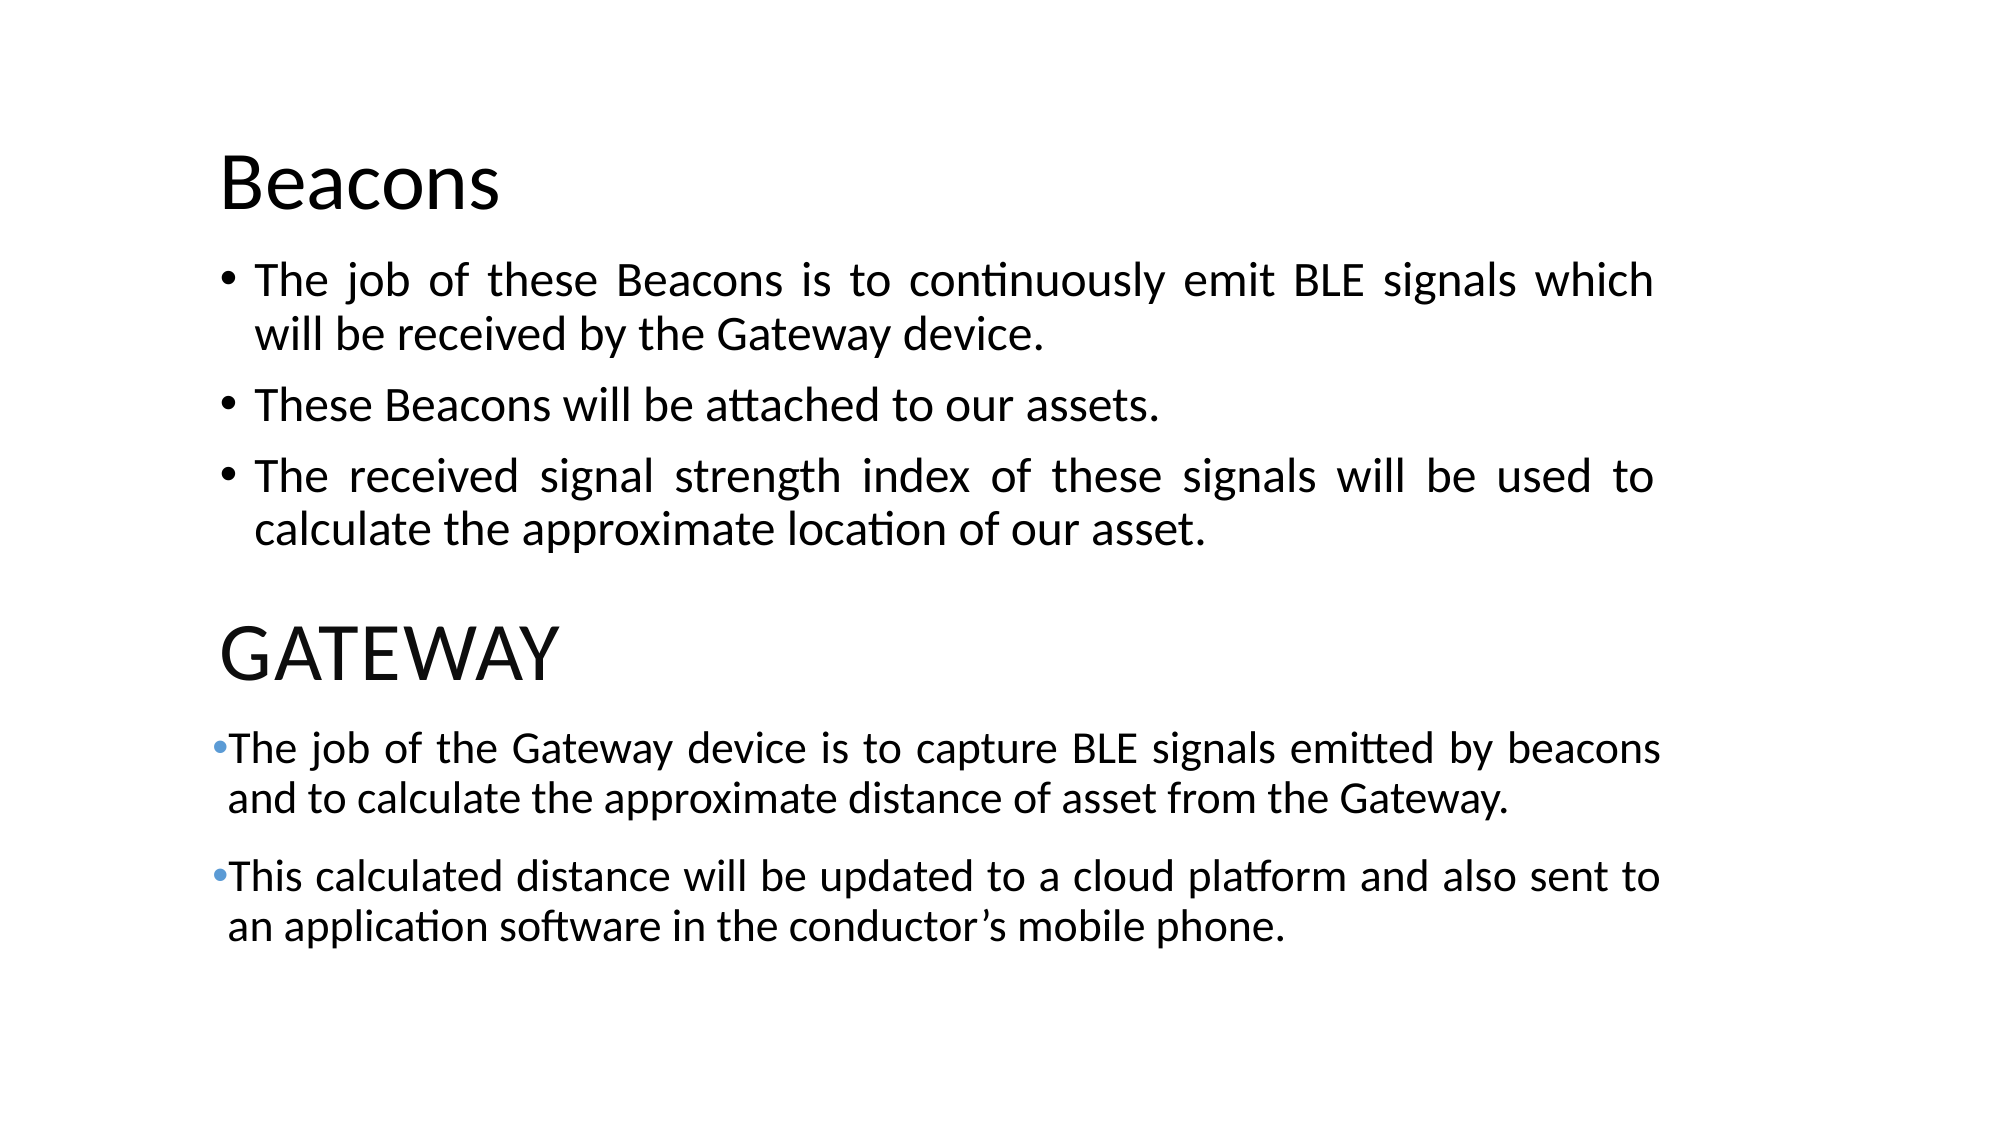

# Beacons
The job of these Beacons is to continuously emit BLE signals which will be received by the Gateway device.
These Beacons will be attached to our assets.
The received signal strength index of these signals will be used to calculate the approximate location of our asset.

GATEWAY
The job of the Gateway device is to capture BLE signals emitted by beacons and to calculate the approximate distance of asset from the Gateway.
This calculated distance will be updated to a cloud platform and also sent to an application software in the conductor’s mobile phone.